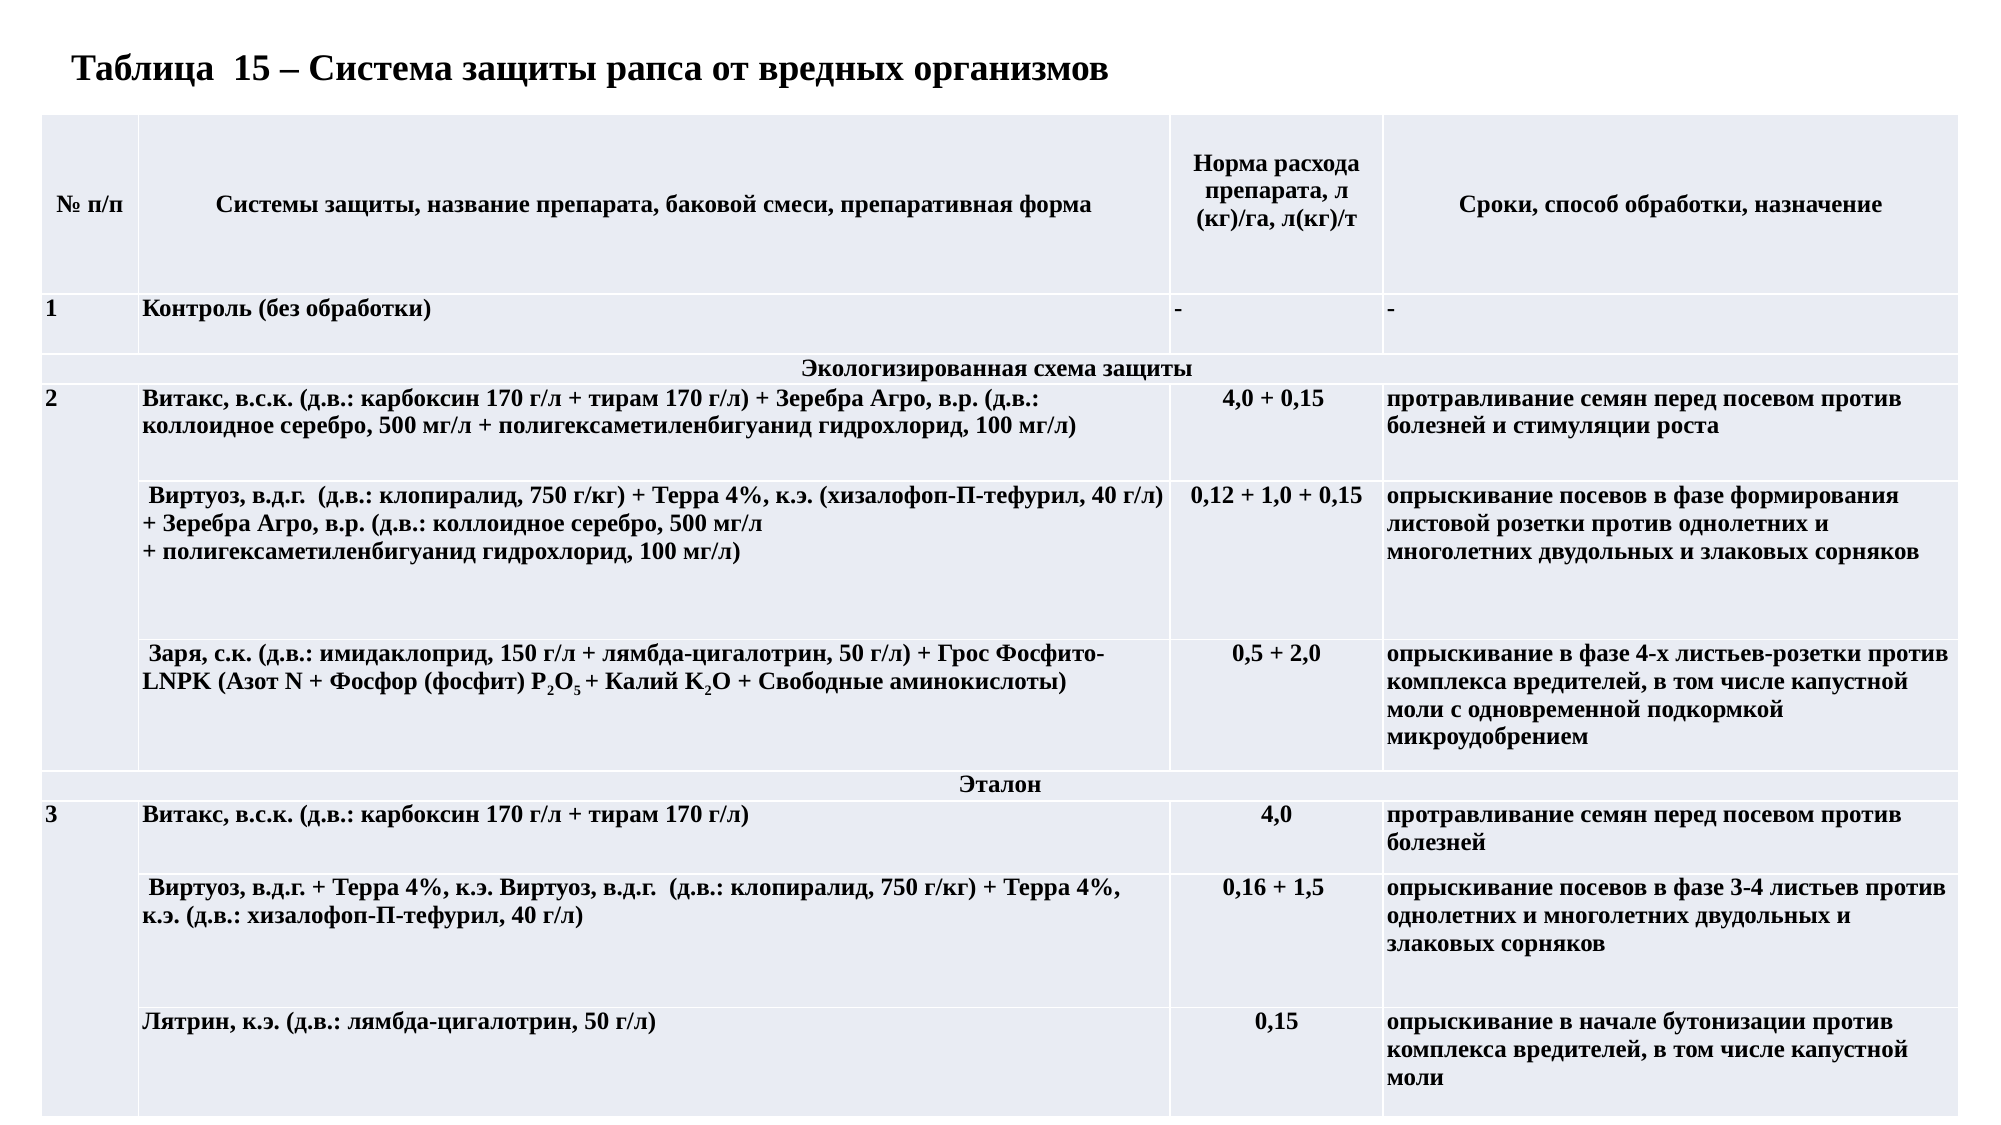

Таблица  15 – Система защиты рапса от вредных организмов
| № п/п | Системы защиты, название препарата, баковой смеси, препаративная форма | Норма расхода препарата, л (кг)/га, л(кг)/т | Сроки, способ обработки, назначение |
| --- | --- | --- | --- |
| 1 | Контроль (без обработки) | - | - |
| Экологизированная схема защиты |  |  |  |
| 2 | Витакс, в.с.к. (д.в.: карбоксин 170 г/л + тирам 170 г/л) + Зеребра Агро, в.р. (д.в.: коллоидное серебро, 500 мг/л + полигексаметиленбигуанид гидрохлорид, 100 мг/л) | 4,0 + 0,15 | протравливание семян перед посевом против болезней и стимуляции роста |
|  | Виртуоз, в.д.г. (д.в.: клопиралид, 750 г/кг) + Терра 4%, к.э. (хизалофоп-П-тефурил, 40 г/л) + Зеребра Агро, в.р. (д.в.: коллоидное серебро, 500 мг/л + полигексаметиленбигуанид гидрохлорид, 100 мг/л) | 0,12 + 1,0 + 0,15 | опрыскивание посевов в фазе формирования листовой розетки против однолетних и многолетних двудольных и злаковых сорняков |
|  | Заря, с.к. (д.в.: имидаклоприд, 150 г/л + лямбда-цигалотрин, 50 г/л) + Грос Фосфито-LNPK (Азот N + Фосфор (фосфит) P2O5 + Калий K2O + Свободные аминокислоты) | 0,5 + 2,0 | опрыскивание в фазе 4-х листьев-розетки против комплекса вредителей, в том числе капустной моли с одновременной подкормкой микроудобрением |
| Эталон |  |  |  |
| 3 | Витакс, в.с.к. (д.в.: карбоксин 170 г/л + тирам 170 г/л) | 4,0 | протравливание семян перед посевом против болезней |
|  | Виртуоз, в.д.г. + Терра 4%, к.э. Виртуоз, в.д.г. (д.в.: клопиралид, 750 г/кг) + Терра 4%, к.э. (д.в.: хизалофоп-П-тефурил, 40 г/л) | 0,16 + 1,5 | опрыскивание посевов в фазе 3-4 листьев против однолетних и многолетних двудольных и злаковых сорняков |
|  | Лятрин, к.э. (д.в.: лямбда-цигалотрин, 50 г/л) | 0,15 | опрыскивание в начале бутонизации против комплекса вредителей, в том числе капустной моли |